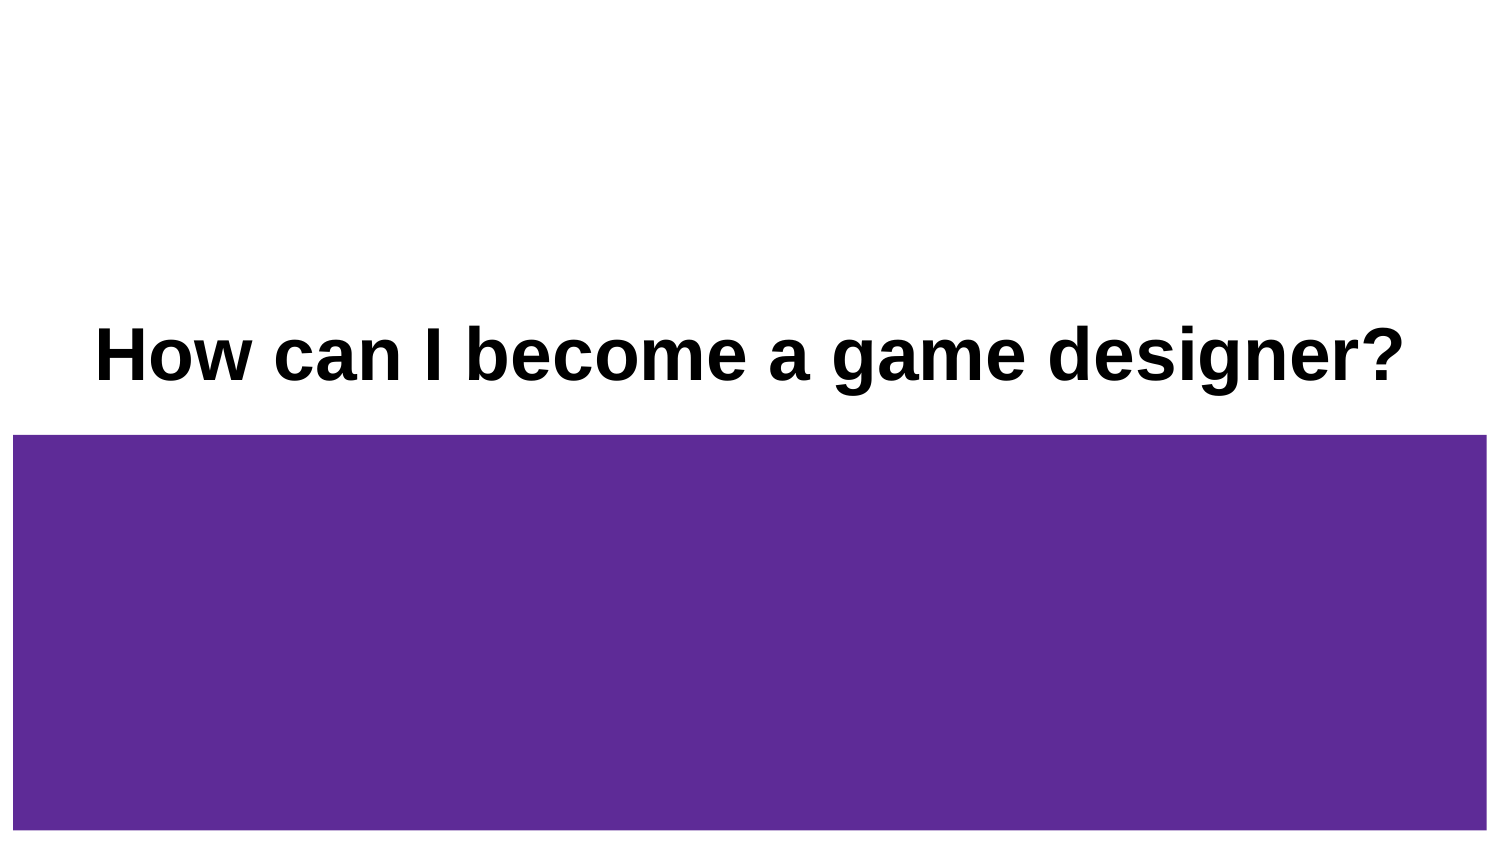

# How can I become a game designer?